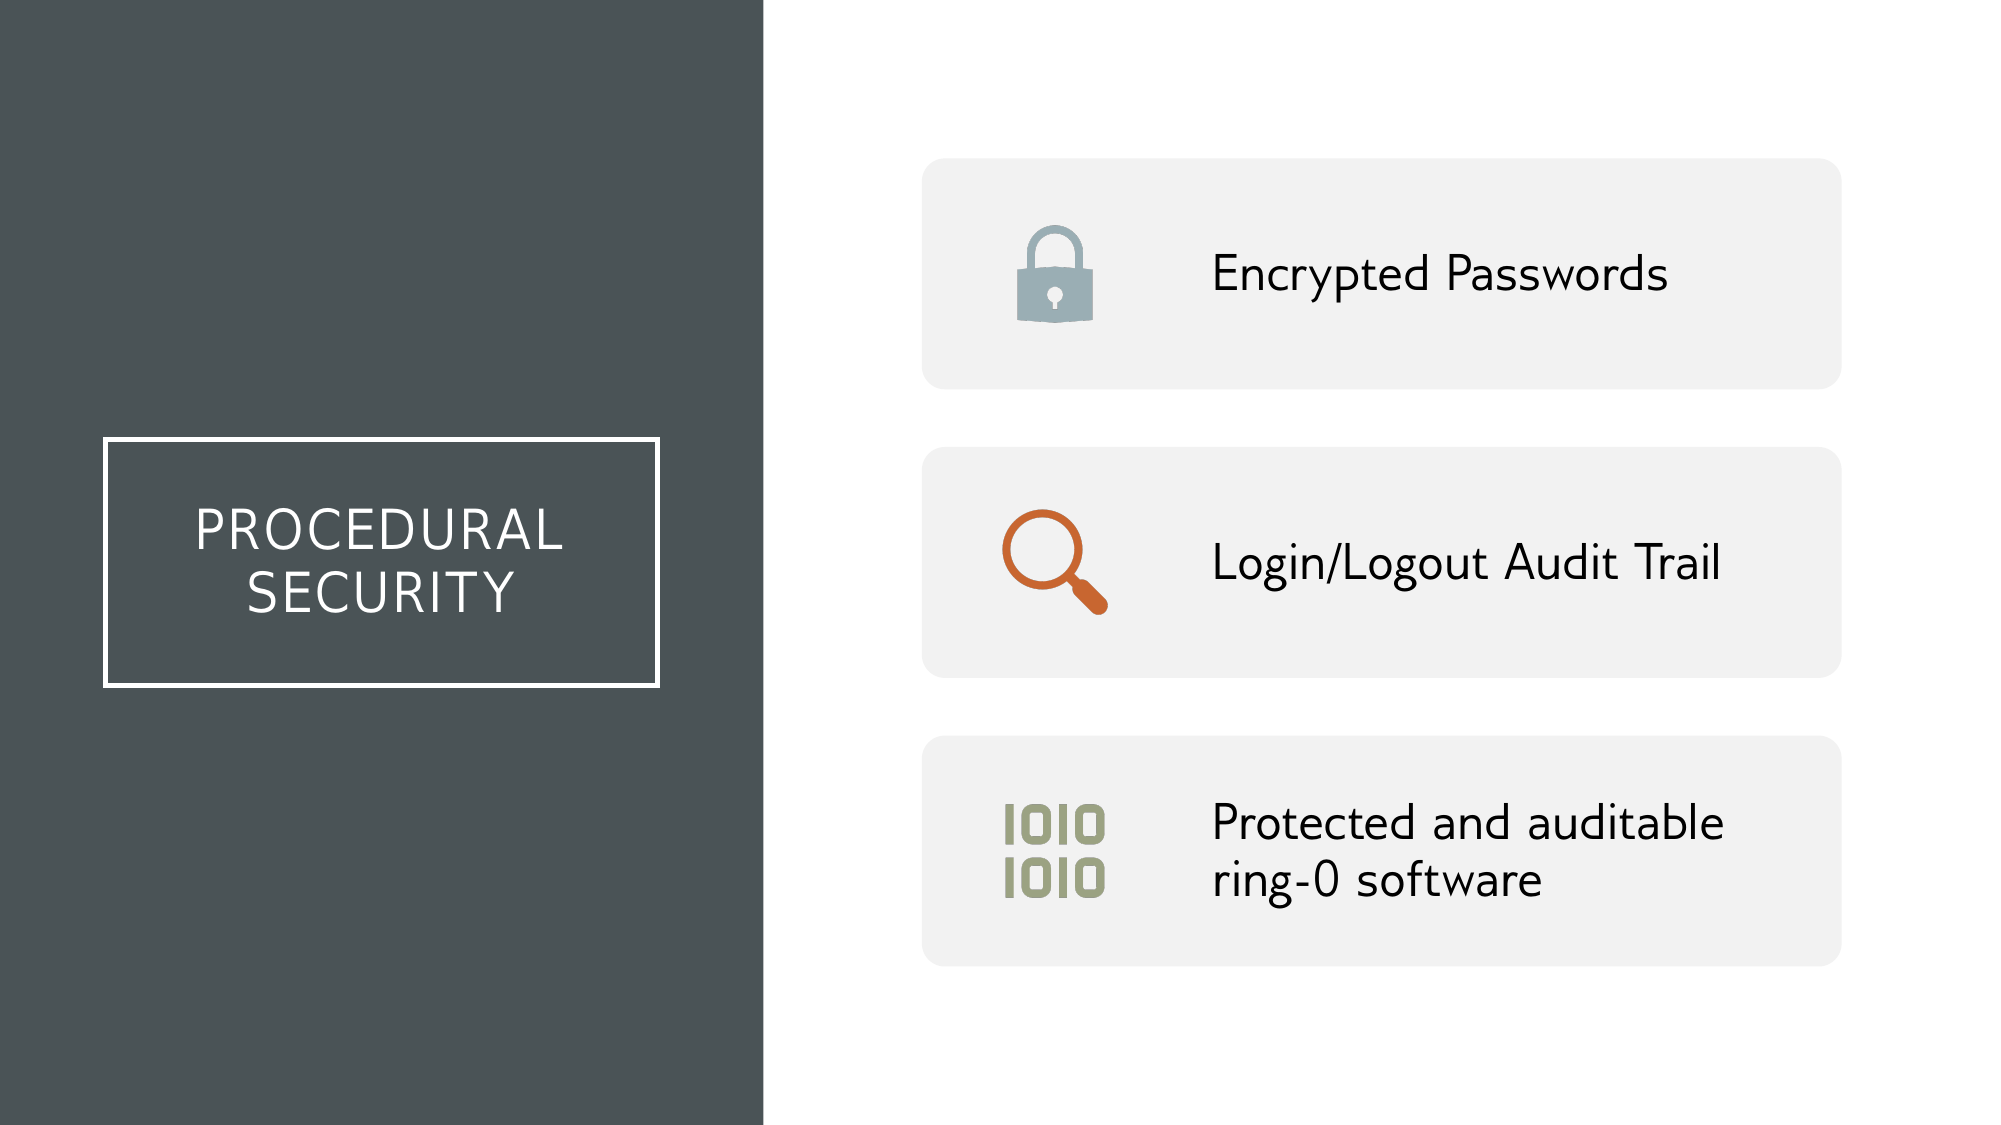

Encrypted Passwords
Login/Logout Audit Trail
Protected and auditable ring-0 software
# Procedural Security